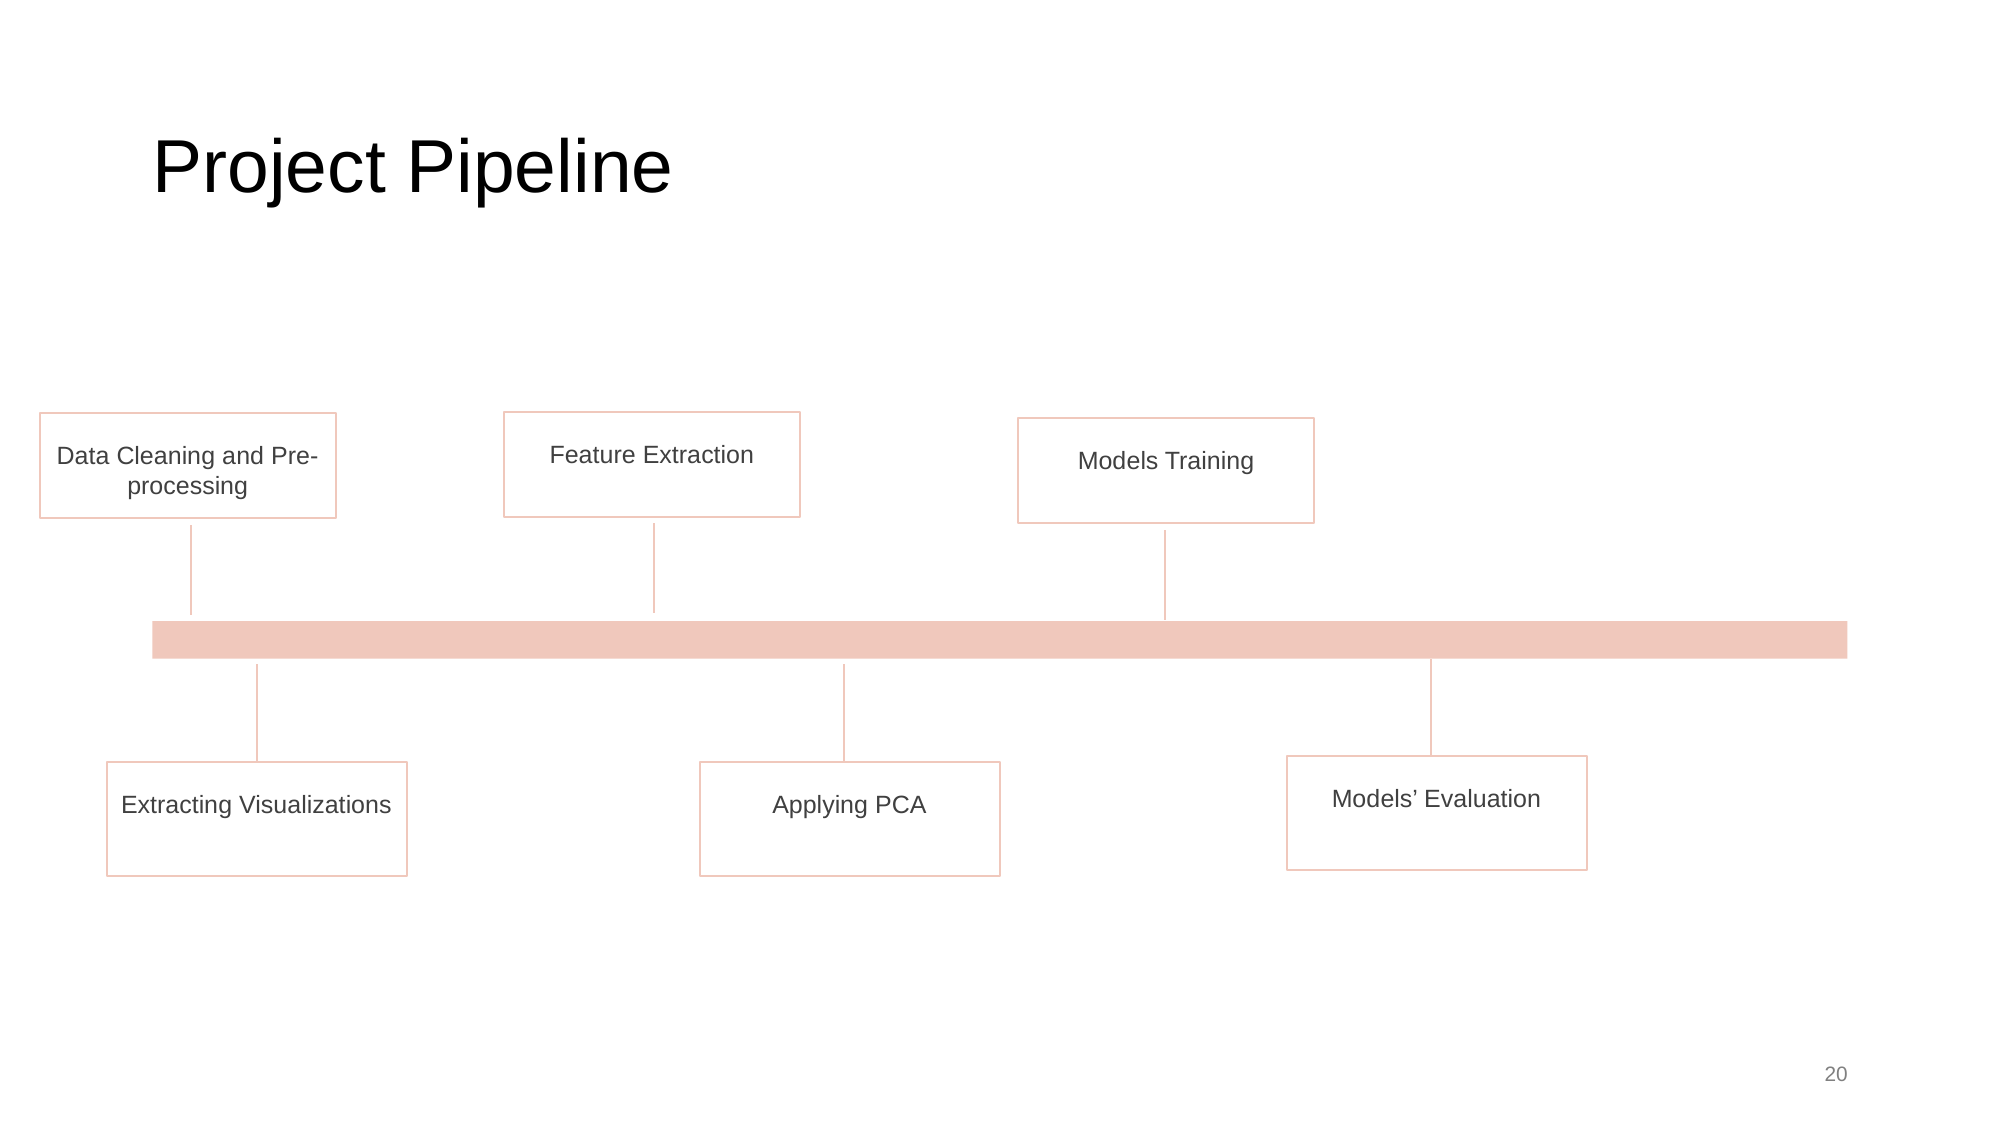

# Project Pipeline
Feature Extraction
Data Cleaning and Pre-processing
Models Training

Models’ Evaluation
Extracting Visualizations
Applying PCA
20